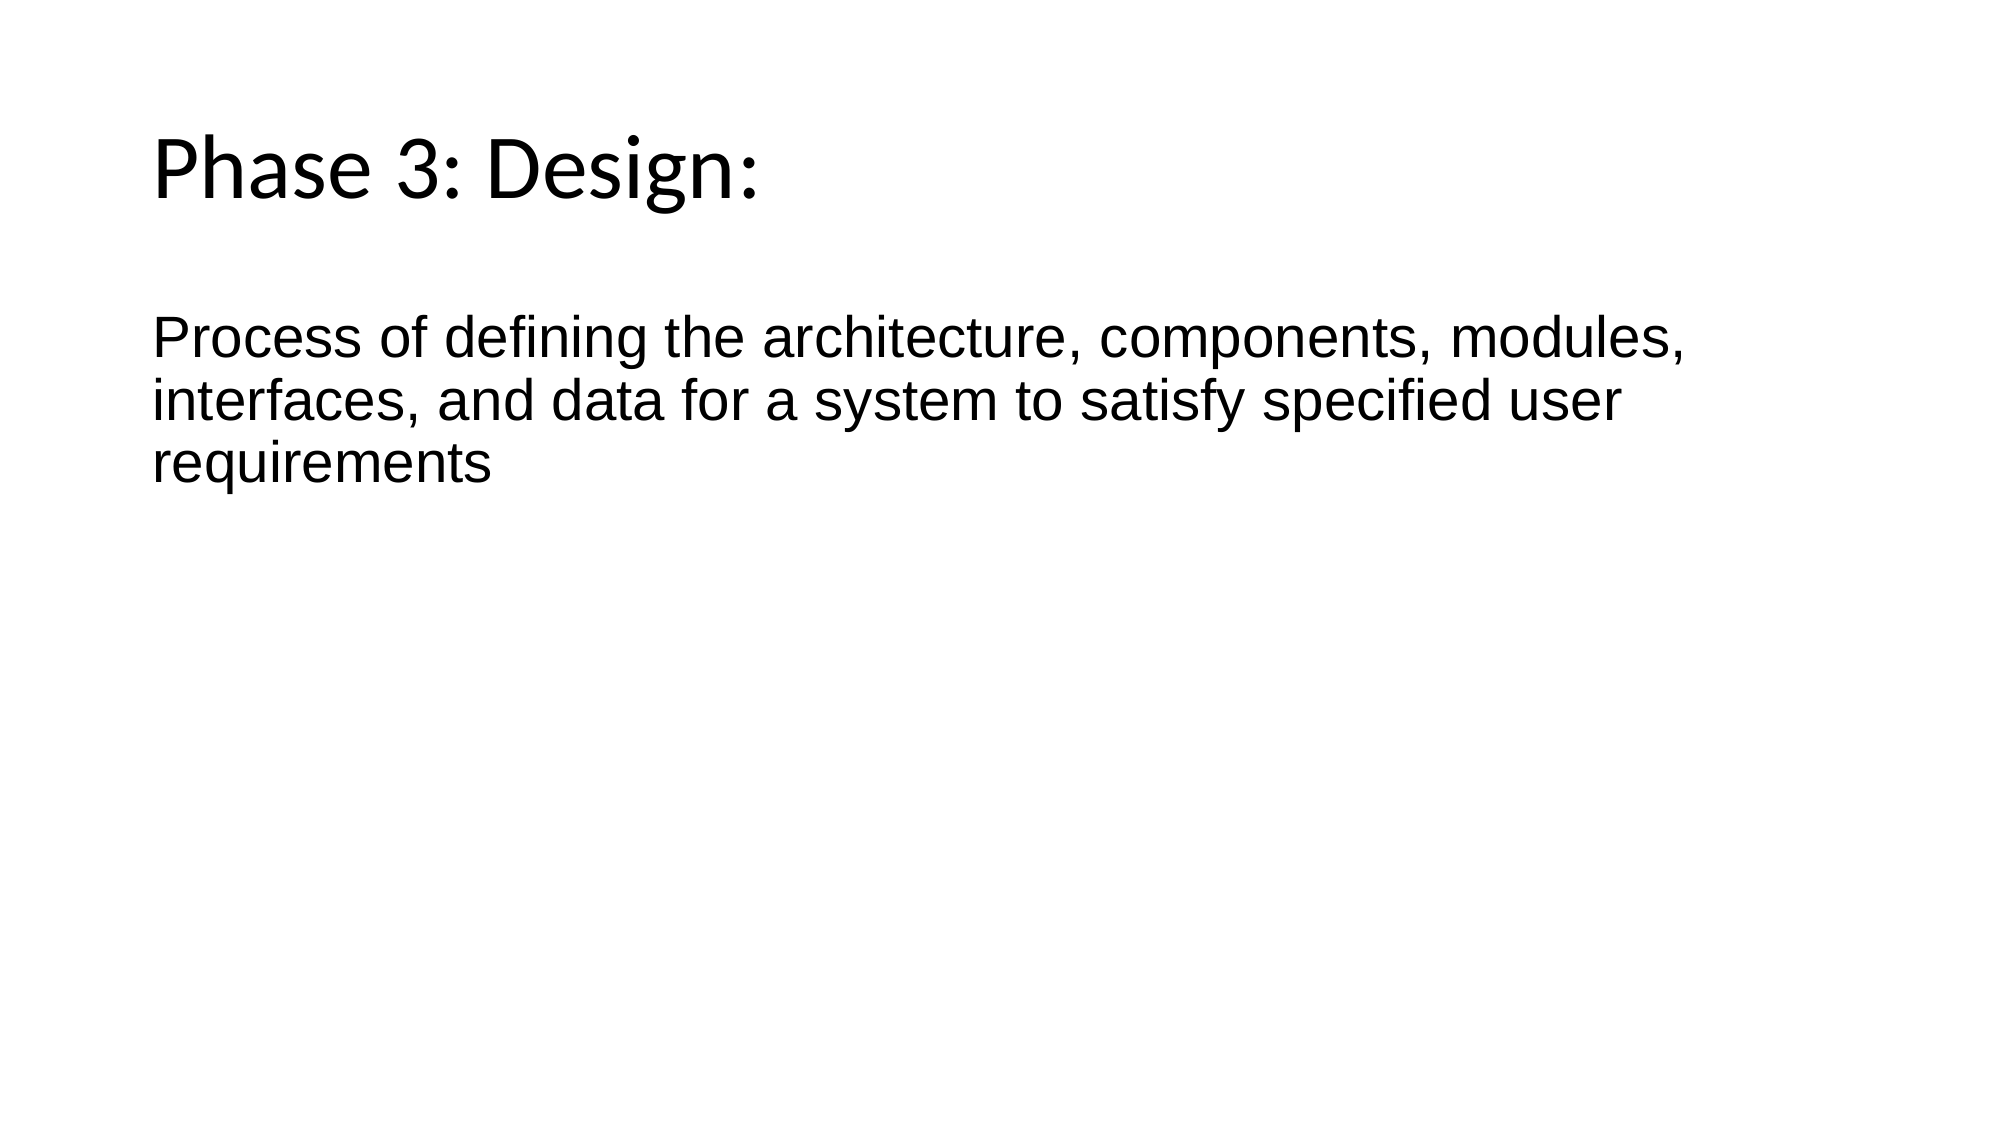

# Phase 3: Design:
Process of defining the architecture, components, modules, interfaces, and data for a system to satisfy specified user requirements